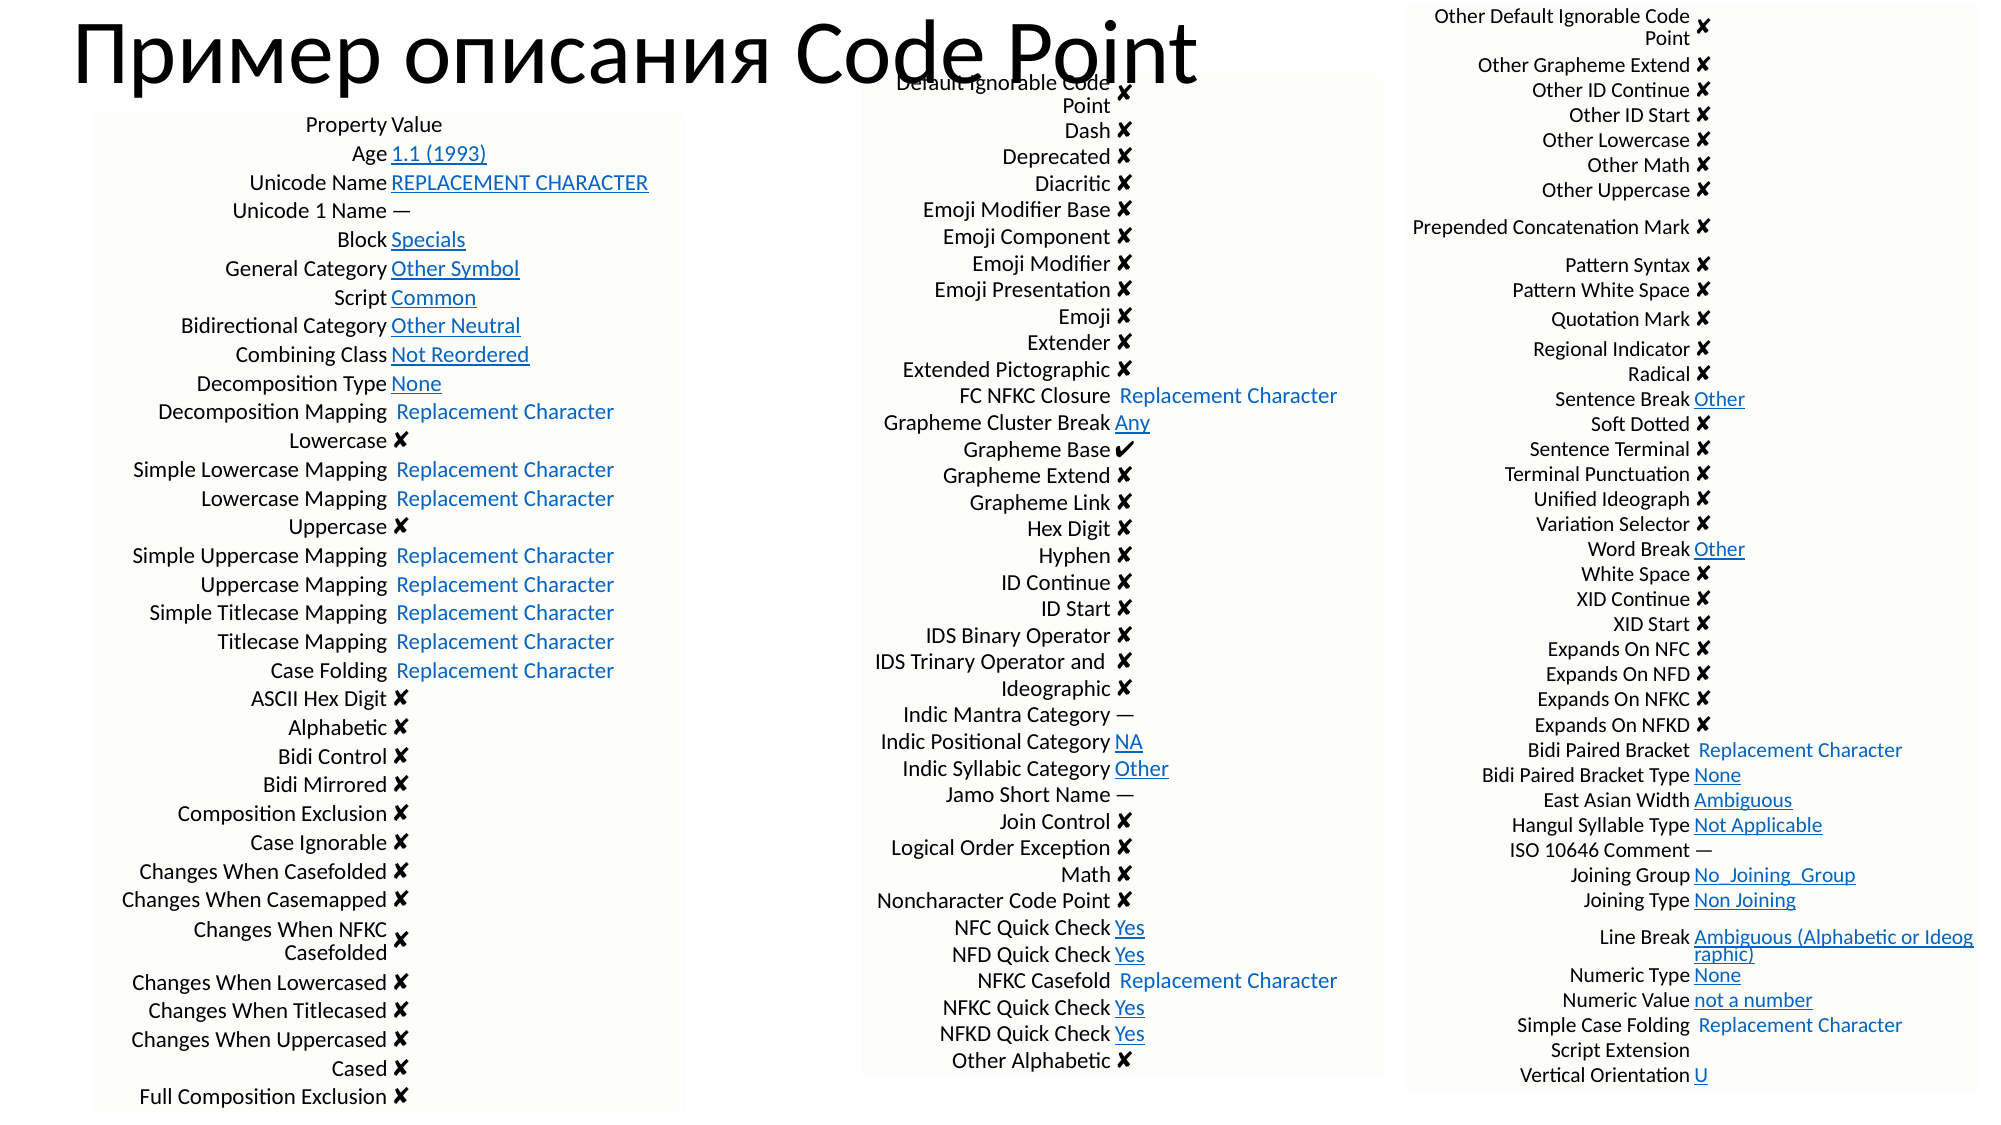

# Пример описания Code Point
| Other Default Ignorable Code Point | ✘ |
| --- | --- |
| Other Grapheme Extend | ✘ |
| Other ID Continue | ✘ |
| Other ID Start | ✘ |
| Other Lowercase | ✘ |
| Other Math | ✘ |
| Other Uppercase | ✘ |
| Prepended Concatenation Mark | ✘ |
| Pattern Syntax | ✘ |
| Pattern White Space | ✘ |
| Quotation Mark | ✘ |
| Regional Indicator | ✘ |
| Radical | ✘ |
| Sentence Break | Other |
| Soft Dotted | ✘ |
| Sentence Terminal | ✘ |
| Terminal Punctuation | ✘ |
| Unified Ideograph | ✘ |
| Variation Selector | ✘ |
| Word Break | Other |
| White Space | ✘ |
| XID Continue | ✘ |
| XID Start | ✘ |
| Expands On NFC | ✘ |
| Expands On NFD | ✘ |
| Expands On NFKC | ✘ |
| Expands On NFKD | ✘ |
| Bidi Paired Bracket | Replacement Character |
| Bidi Paired Bracket Type | None |
| East Asian Width | Ambiguous |
| Hangul Syllable Type | Not Applicable |
| ISO 10646 Comment | — |
| Joining Group | No\_Joining\_Group |
| Joining Type | Non Joining |
| Line Break | Ambiguous (Alphabetic or Ideographic) |
| Numeric Type | None |
| Numeric Value | not a number |
| Simple Case Folding | Replacement Character |
| Script Extension |  |
| Vertical Orientation | U |
| Default Ignorable Code Point | ✘ |
| --- | --- |
| Dash | ✘ |
| Deprecated | ✘ |
| Diacritic | ✘ |
| Emoji Modifier Base | ✘ |
| Emoji Component | ✘ |
| Emoji Modifier | ✘ |
| Emoji Presentation | ✘ |
| Emoji | ✘ |
| Extender | ✘ |
| Extended Pictographic | ✘ |
| FC NFKC Closure | Replacement Character |
| Grapheme Cluster Break | Any |
| Grapheme Base | ✔ |
| Grapheme Extend | ✘ |
| Grapheme Link | ✘ |
| Hex Digit | ✘ |
| Hyphen | ✘ |
| ID Continue | ✘ |
| ID Start | ✘ |
| IDS Binary Operator | ✘ |
| IDS Trinary Operator and | ✘ |
| Ideographic | ✘ |
| Indic Mantra Category | — |
| Indic Positional Category | NA |
| Indic Syllabic Category | Other |
| Jamo Short Name | — |
| Join Control | ✘ |
| Logical Order Exception | ✘ |
| Math | ✘ |
| Noncharacter Code Point | ✘ |
| NFC Quick Check | Yes |
| NFD Quick Check | Yes |
| NFKC Casefold | Replacement Character |
| NFKC Quick Check | Yes |
| NFKD Quick Check | Yes |
| Other Alphabetic | ✘ |
| Property | Value |
| --- | --- |
| Age | 1.1 (1993) |
| Unicode Name | REPLACEMENT CHARACTER |
| Unicode 1 Name | — |
| Block | Specials |
| General Category | Other Symbol |
| Script | Common |
| Bidirectional Category | Other Neutral |
| Combining Class | Not Reordered |
| Decomposition Type | None |
| Decomposition Mapping | Replacement Character |
| Lowercase | ✘ |
| Simple Lowercase Mapping | Replacement Character |
| Lowercase Mapping | Replacement Character |
| Uppercase | ✘ |
| Simple Uppercase Mapping | Replacement Character |
| Uppercase Mapping | Replacement Character |
| Simple Titlecase Mapping | Replacement Character |
| Titlecase Mapping | Replacement Character |
| Case Folding | Replacement Character |
| ASCII Hex Digit | ✘ |
| Alphabetic | ✘ |
| Bidi Control | ✘ |
| Bidi Mirrored | ✘ |
| Composition Exclusion | ✘ |
| Case Ignorable | ✘ |
| Changes When Casefolded | ✘ |
| Changes When Casemapped | ✘ |
| Changes When NFKC Casefolded | ✘ |
| Changes When Lowercased | ✘ |
| Changes When Titlecased | ✘ |
| Changes When Uppercased | ✘ |
| Cased | ✘ |
| Full Composition Exclusion | ✘ |